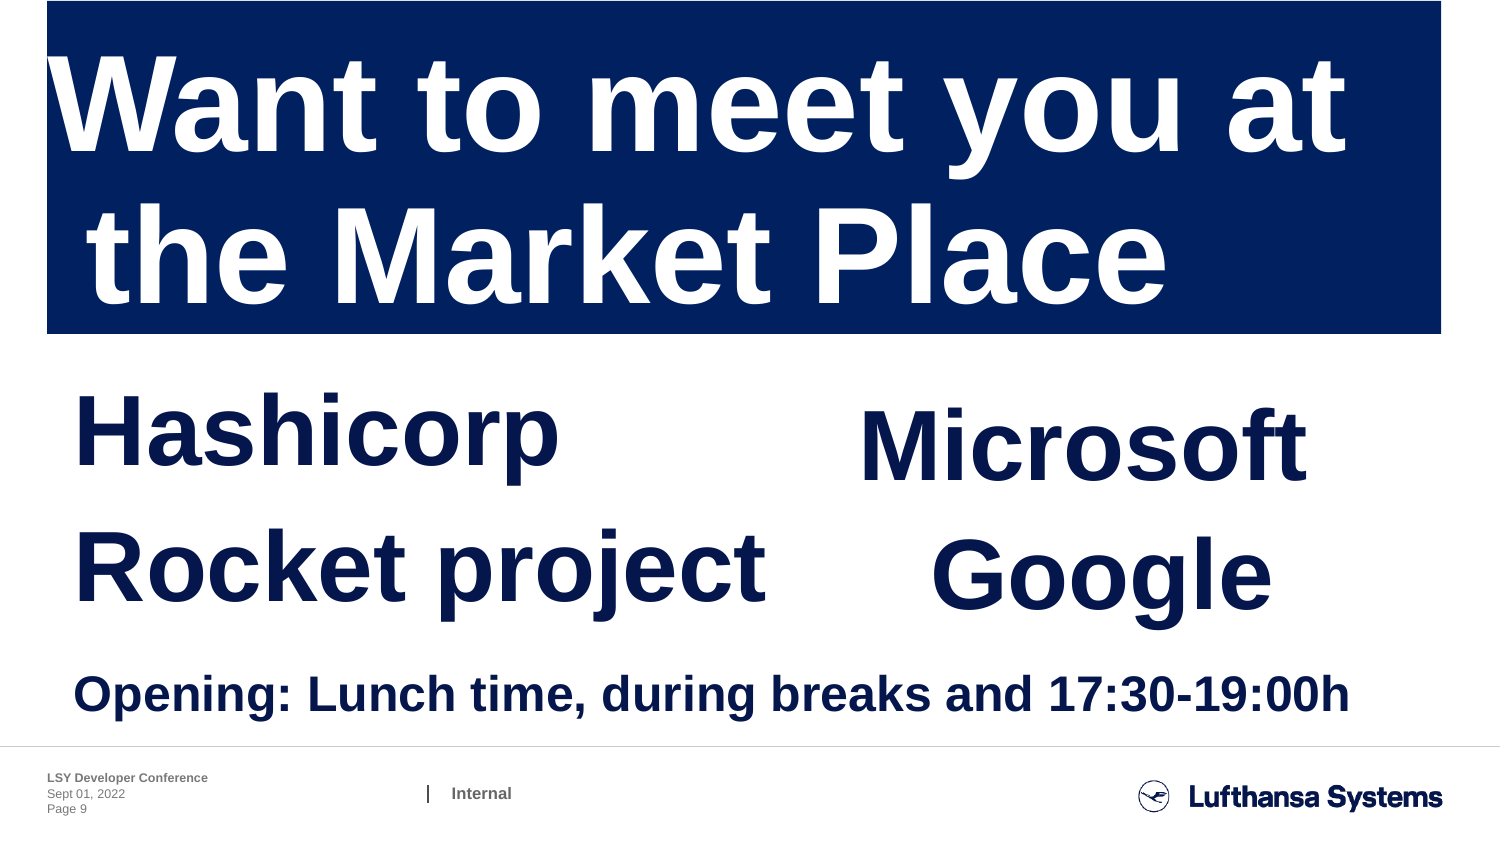

Want to meet you at
 the Market Place
Hashicorp
Microsoft
Rocket project
Google
Opening: Lunch time, during breaks and 17:30-19:00h
LSY Developer Conference
Sept 01, 2022
Page 9